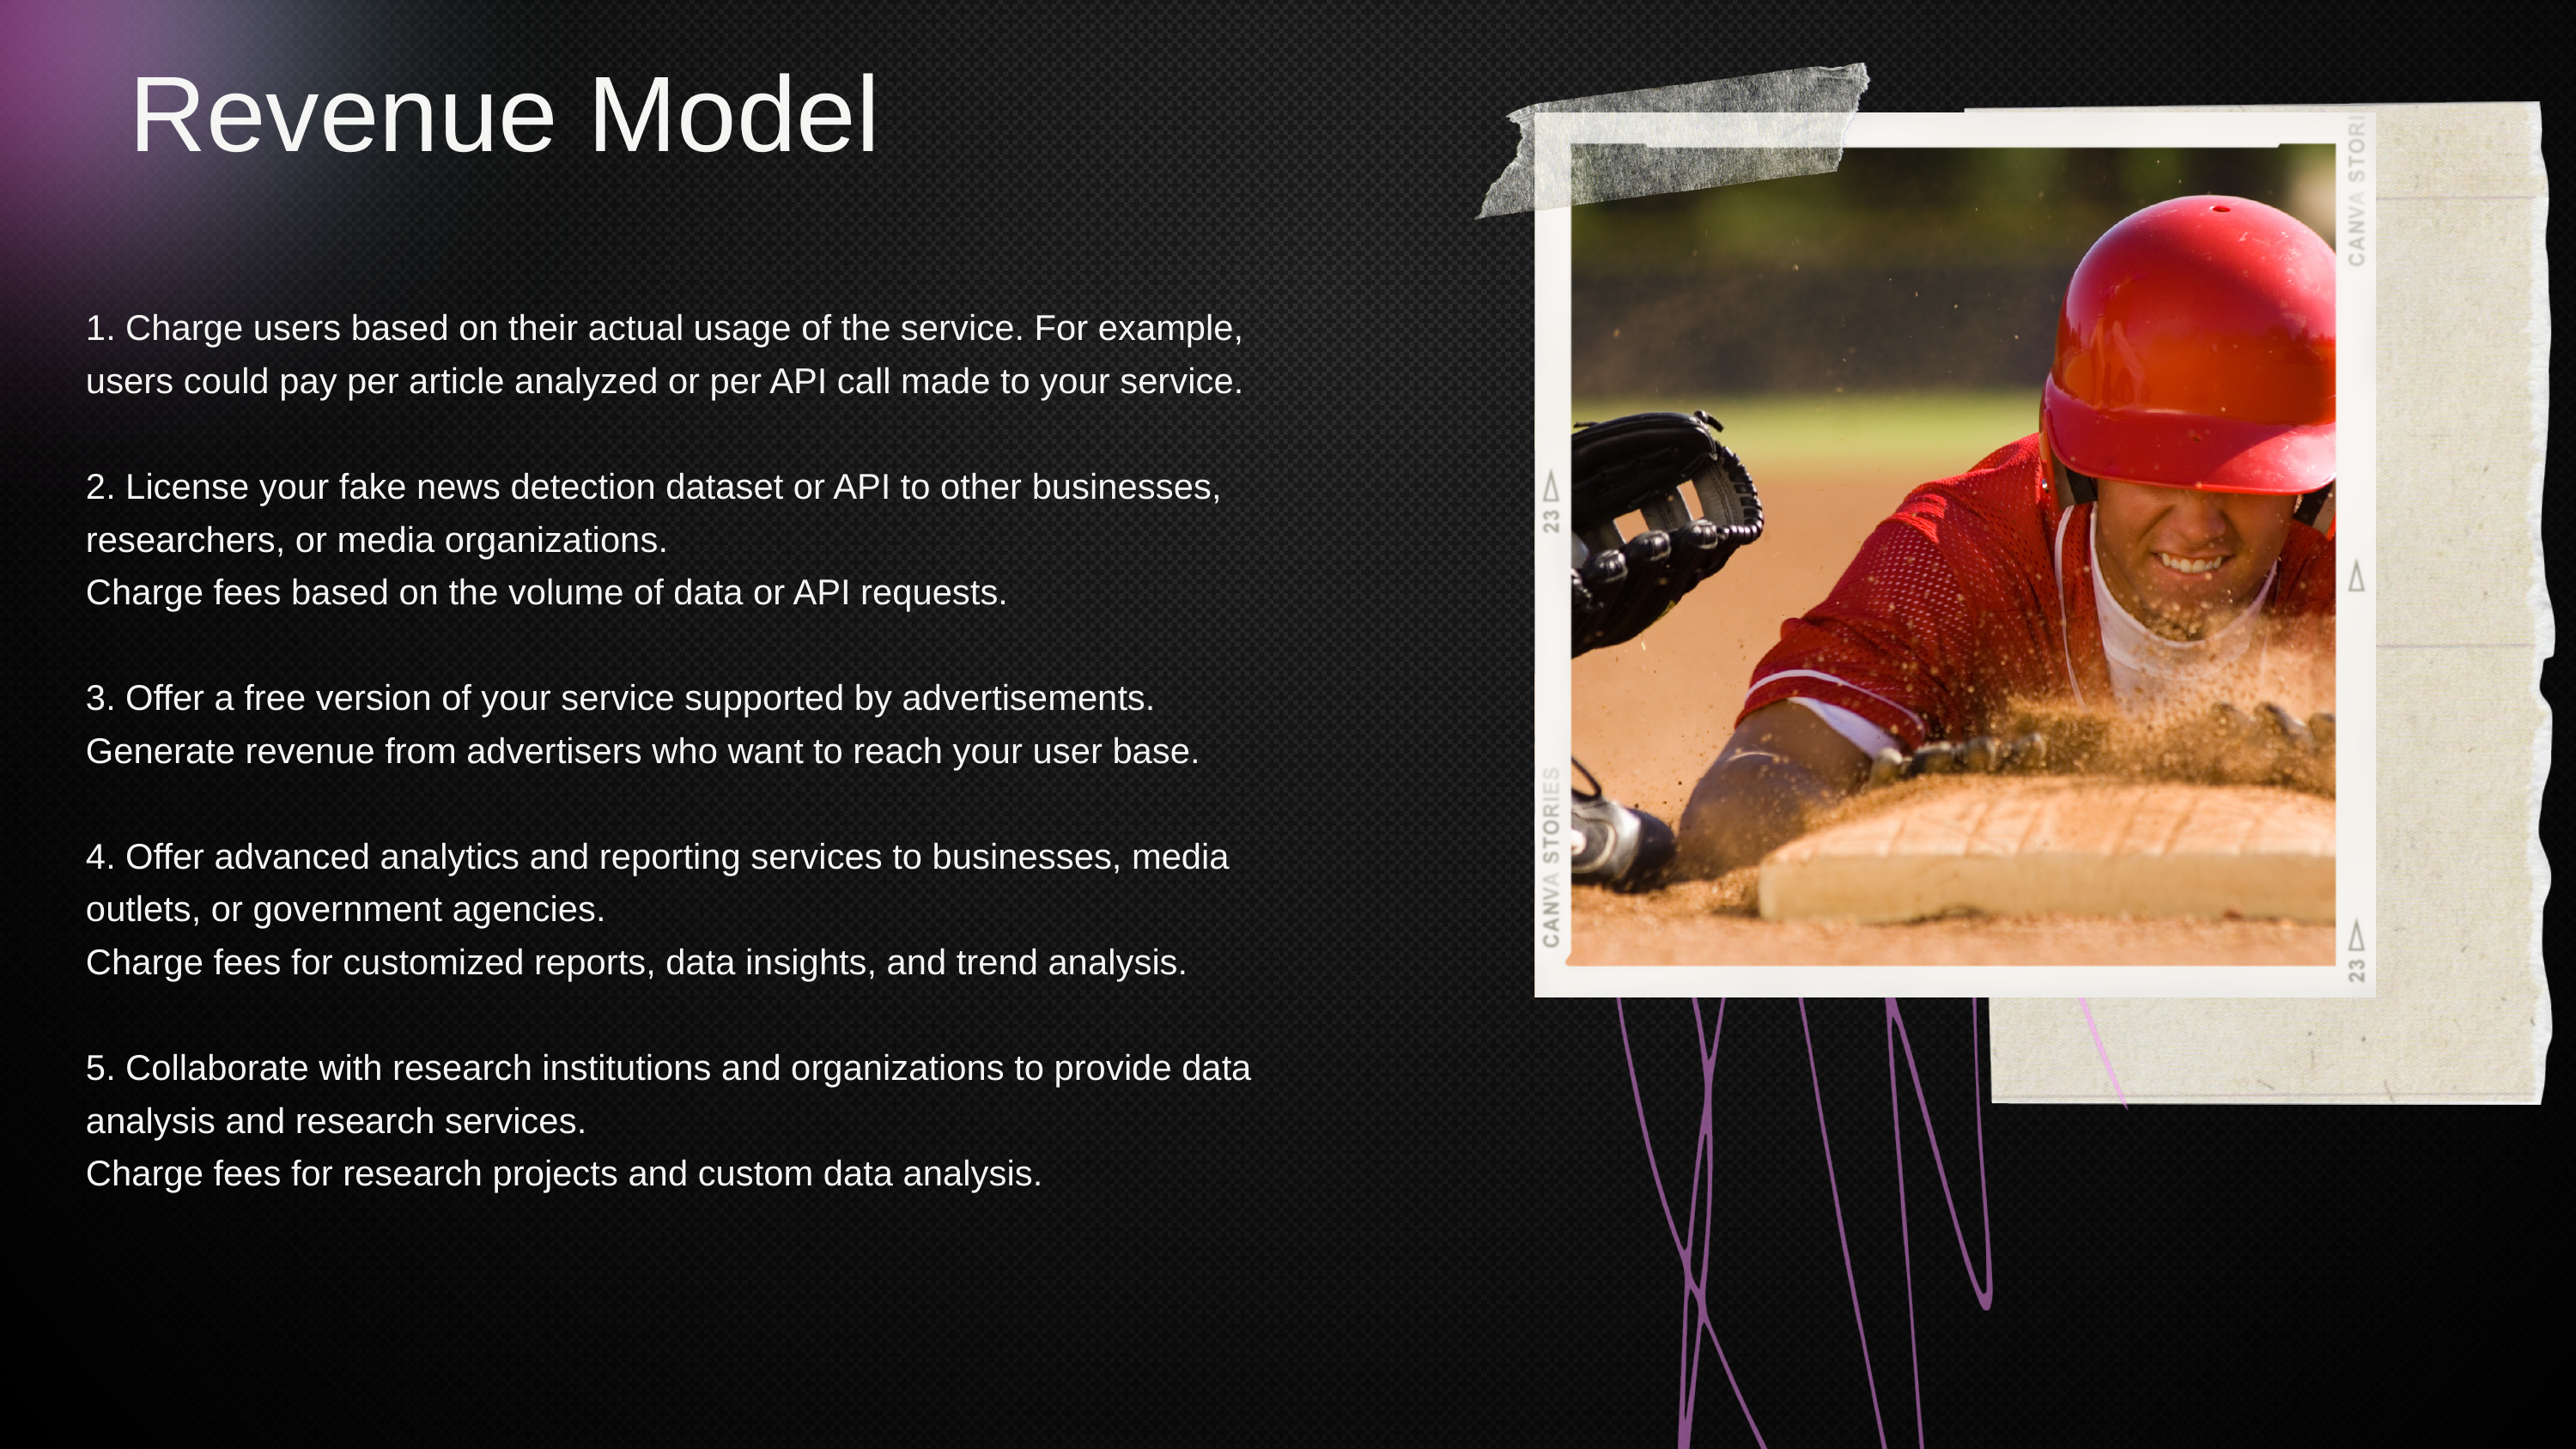

Revenue Model

1. Charge users based on their actual usage of the service. For example, users could pay per article analyzed or per API call made to your service.

2. License your fake news detection dataset or API to other businesses, researchers, or media organizations.
Charge fees based on the volume of data or API requests.

3. Offer a free version of your service supported by advertisements.
Generate revenue from advertisers who want to reach your user base.

4. Offer advanced analytics and reporting services to businesses, media outlets, or government agencies.
Charge fees for customized reports, data insights, and trend analysis.

5. Collaborate with research institutions and organizations to provide data analysis and research services.
Charge fees for research projects and custom data analysis.